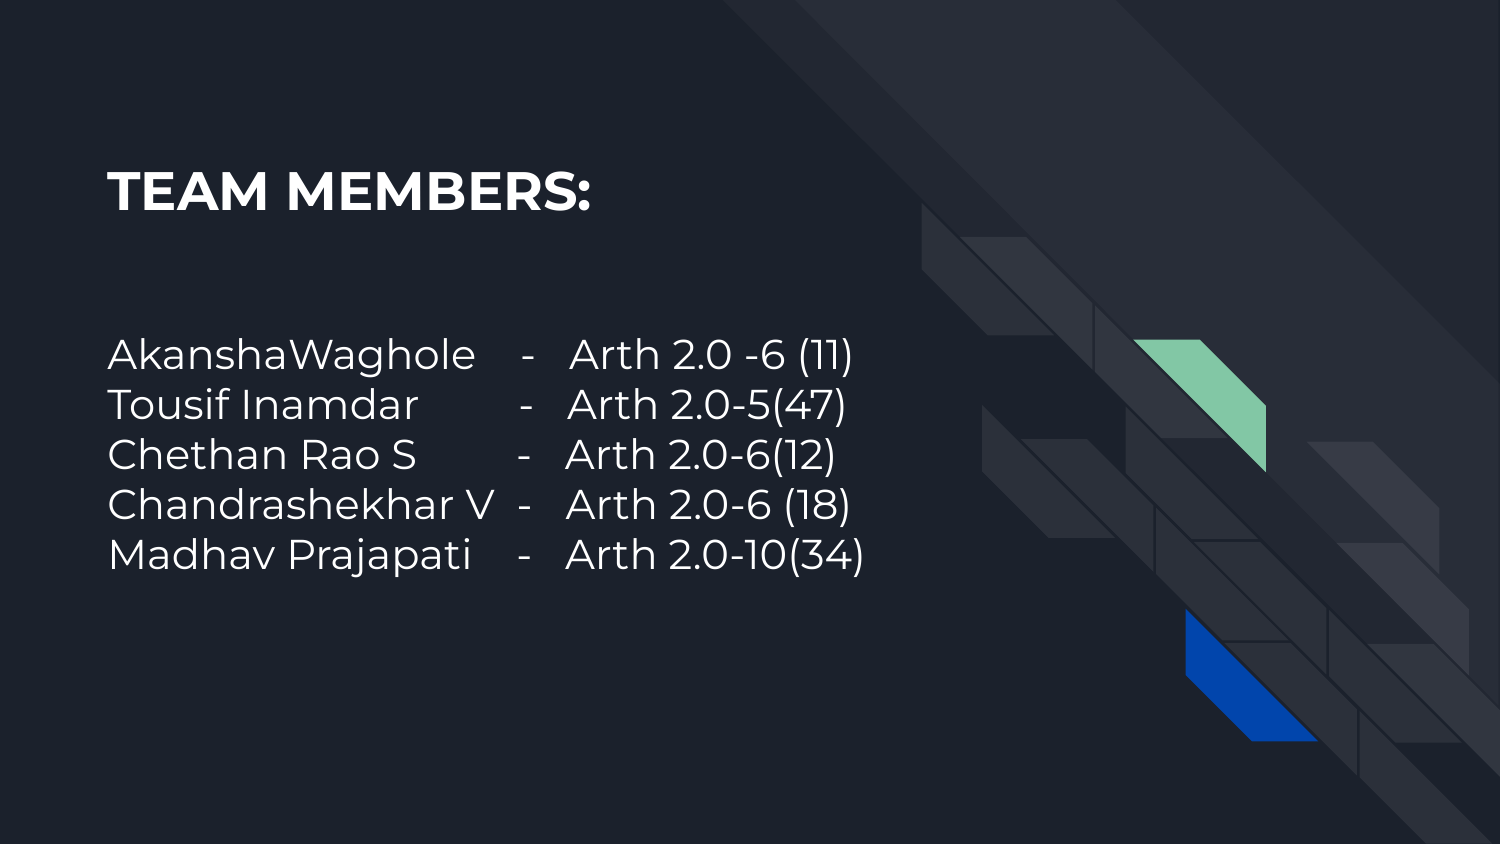

TEAM MEMBERS:
AkanshaWaghole    -   Arth 2.0 -6 (11)
Tousif Inamdar         -   Arth 2.0-5(47)
Chethan Rao S         -   Arth 2.0-6(12)
Chandrashekhar V  -   Arth 2.0-6 (18)
Madhav Prajapati    -   Arth 2.0-10(34)